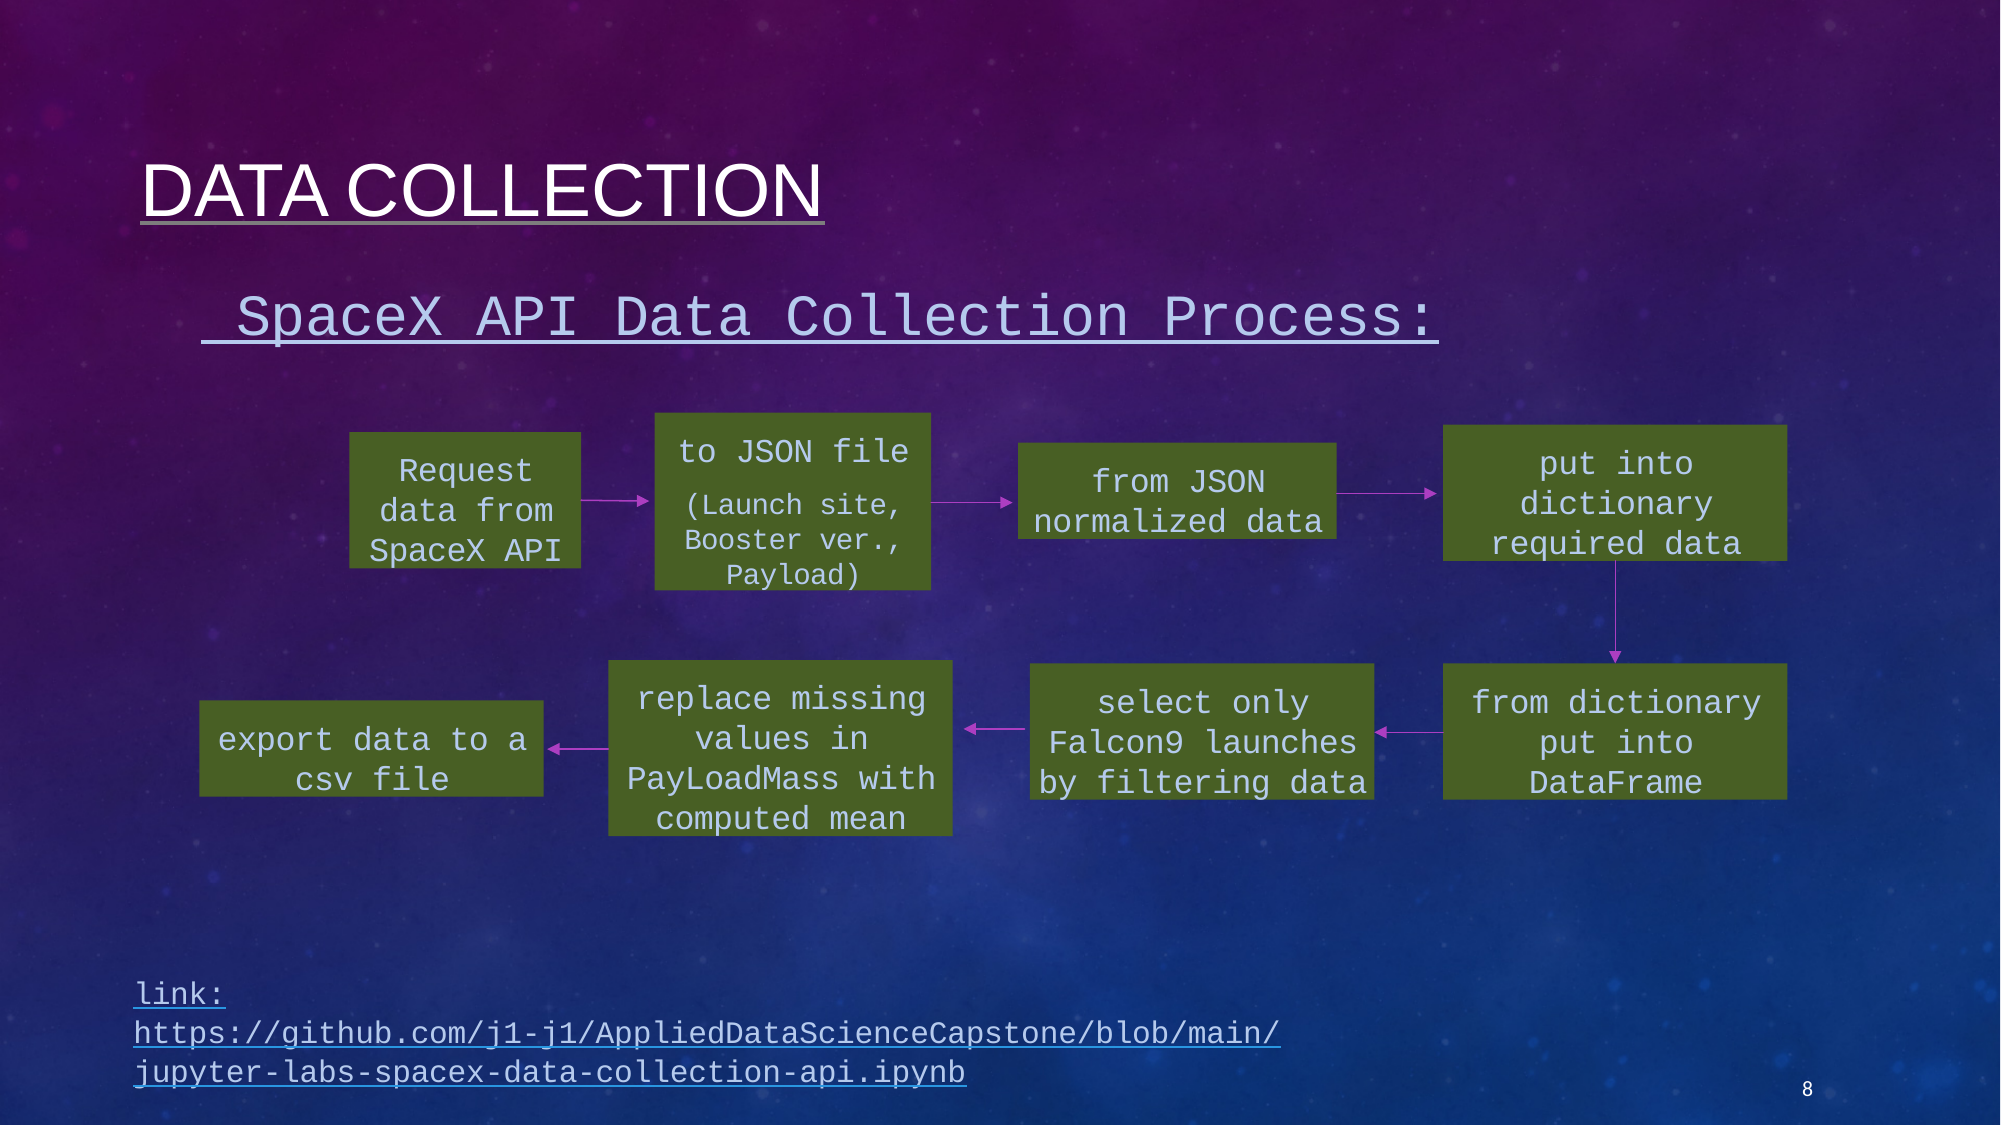

data collection
 SpaceX API Data Collection Process:

to JSON file
(Launch site, Booster ver., Payload)
put into dictionary required data
Request data from SpaceX API
from JSON normalized data
replace missing values in PayLoadMass with computed mean
select only Falcon9 launches by filtering data
from dictionary put into DataFrame
export data to a csv file
link:
https://github.com/j1-j1/AppliedDataScienceCapstone/blob/main/
jupyter-labs-spacex-data-collection-api.ipynb
8